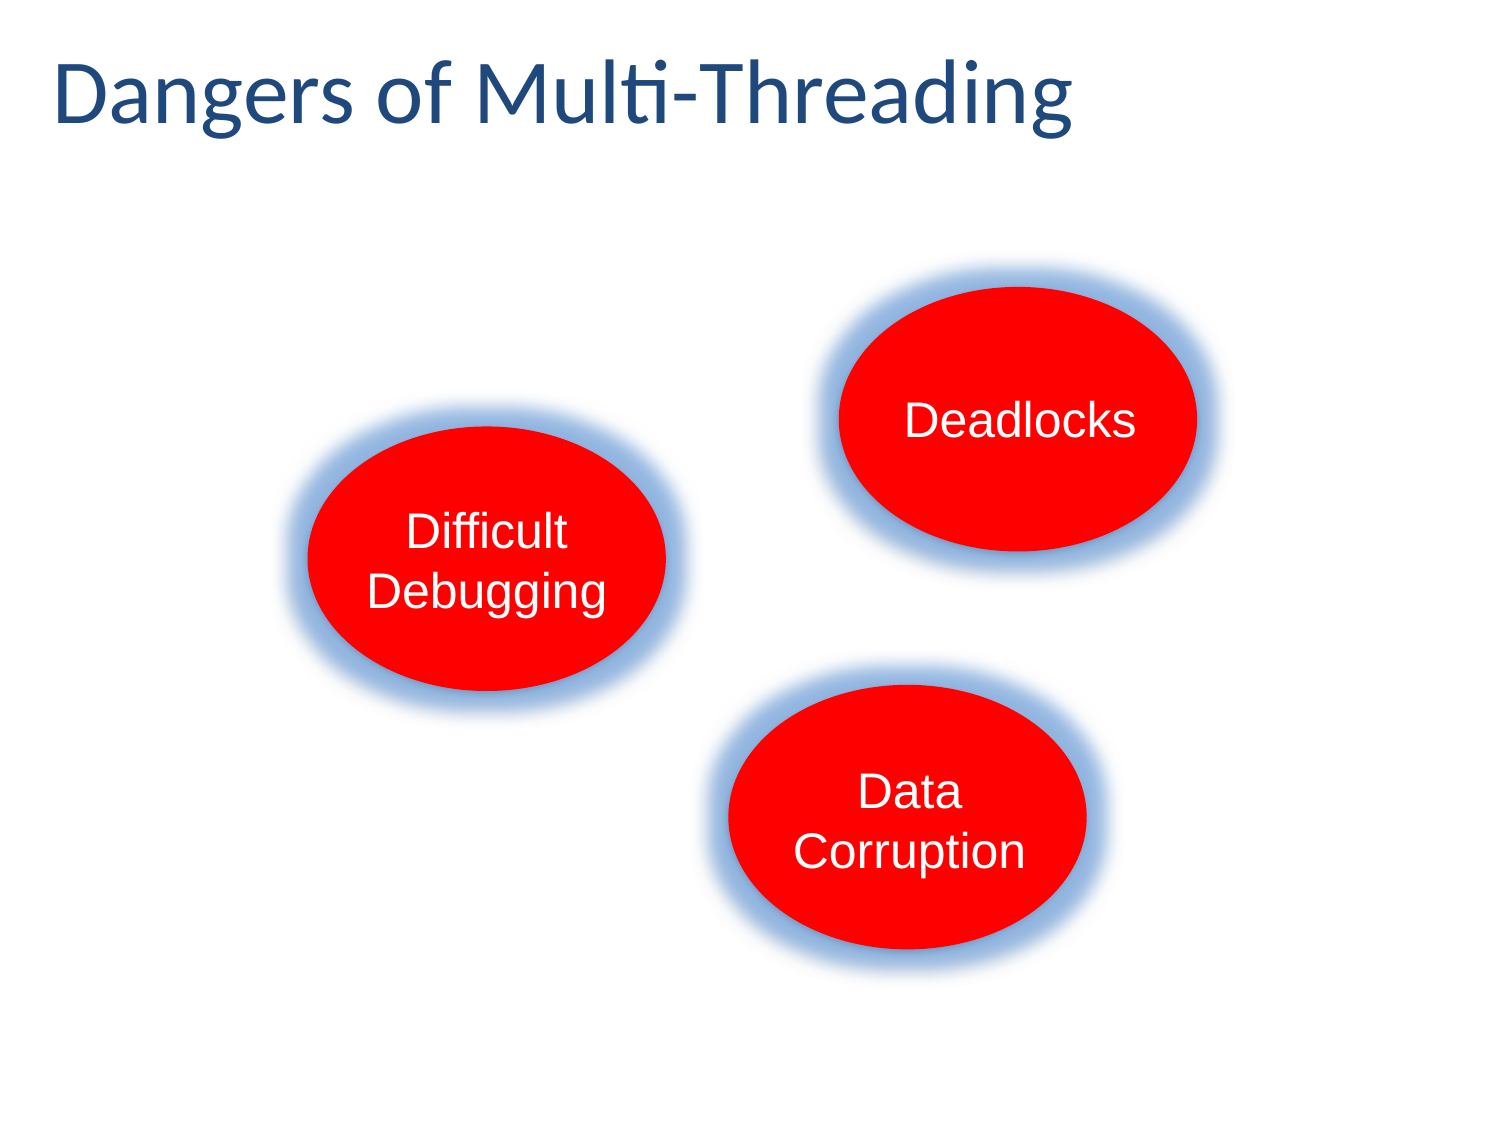

Dangers of Multi-Threading

Deadlocks

Difficult Debugging

Data Corruption